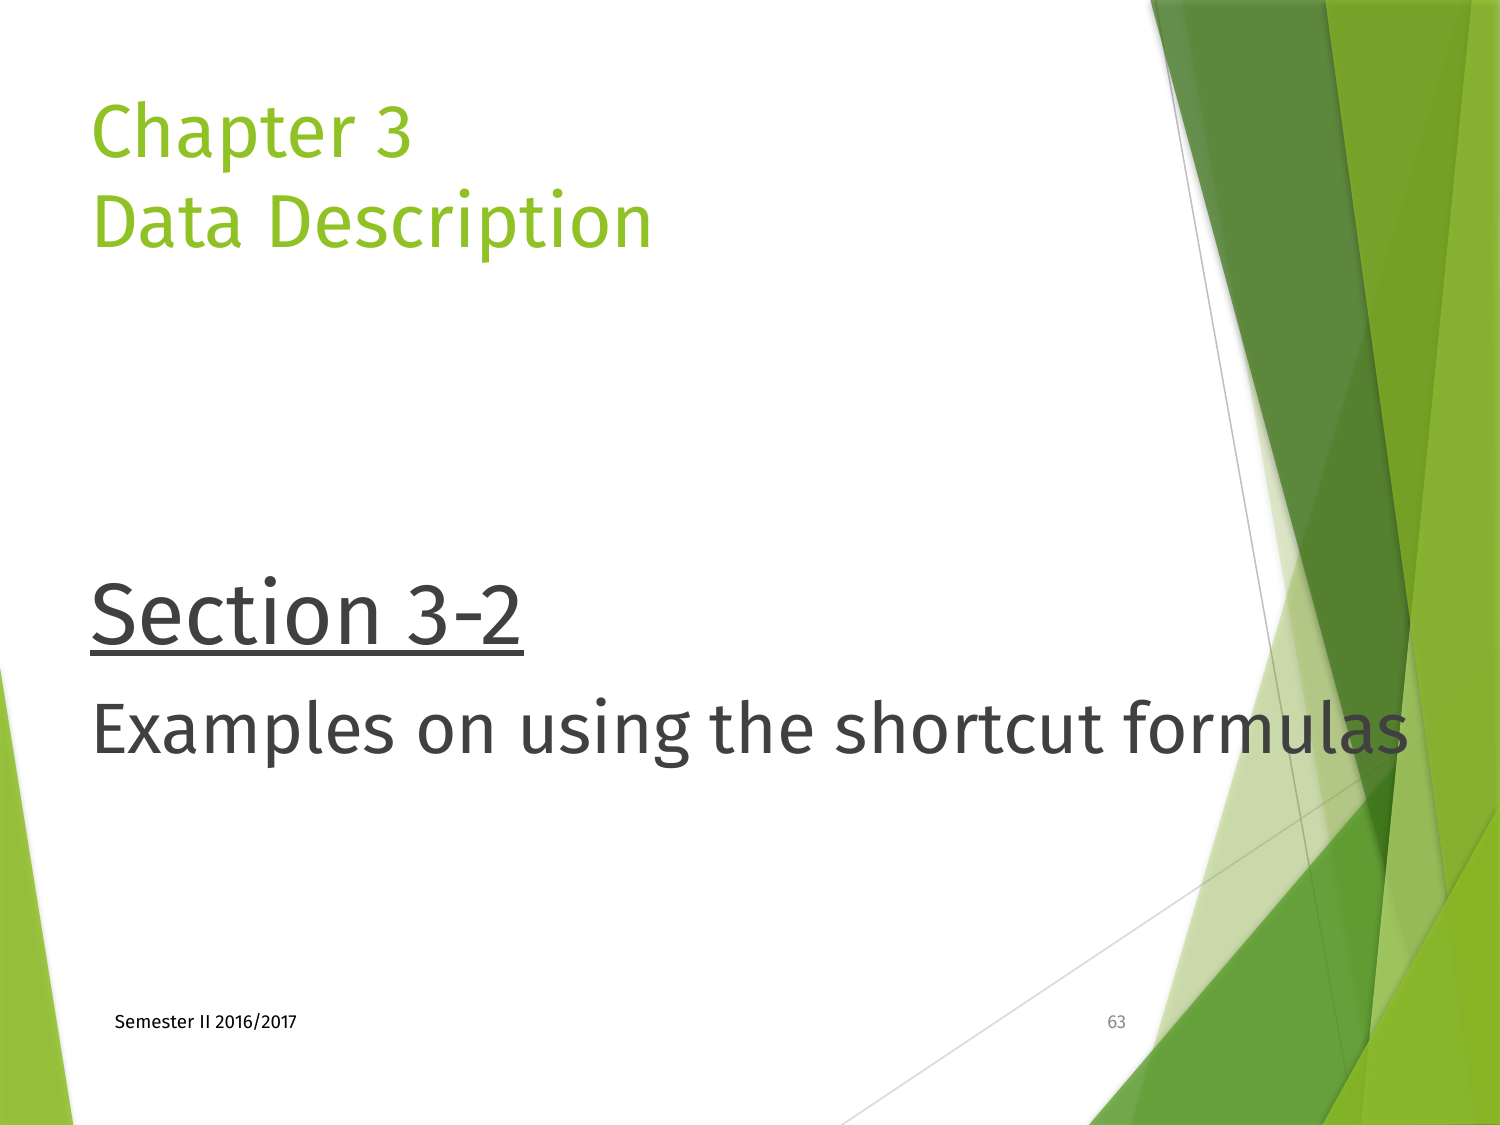

# Chapter 3 Data Description
Section 3-2
Examples on using the shortcut formulas

Semester II 2016/2017
63